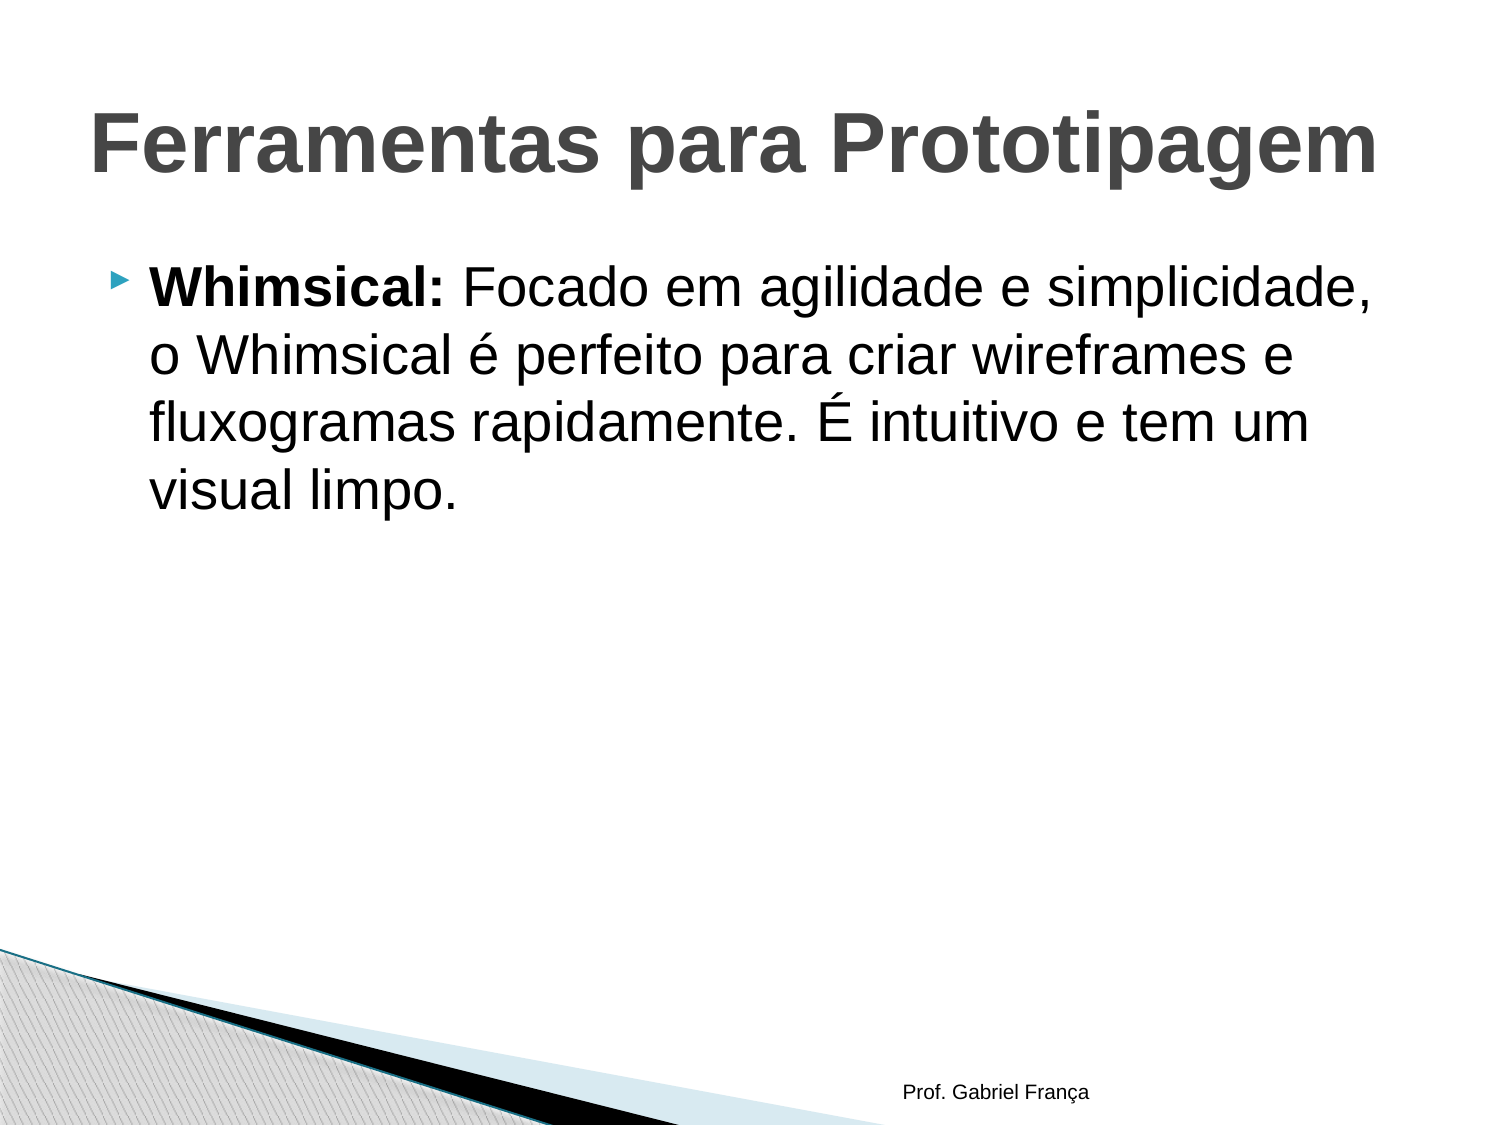

# Ferramentas para Prototipagem
Whimsical: Focado em agilidade e simplicidade, o Whimsical é perfeito para criar wireframes e fluxogramas rapidamente. É intuitivo e tem um visual limpo.
Prof. Gabriel França